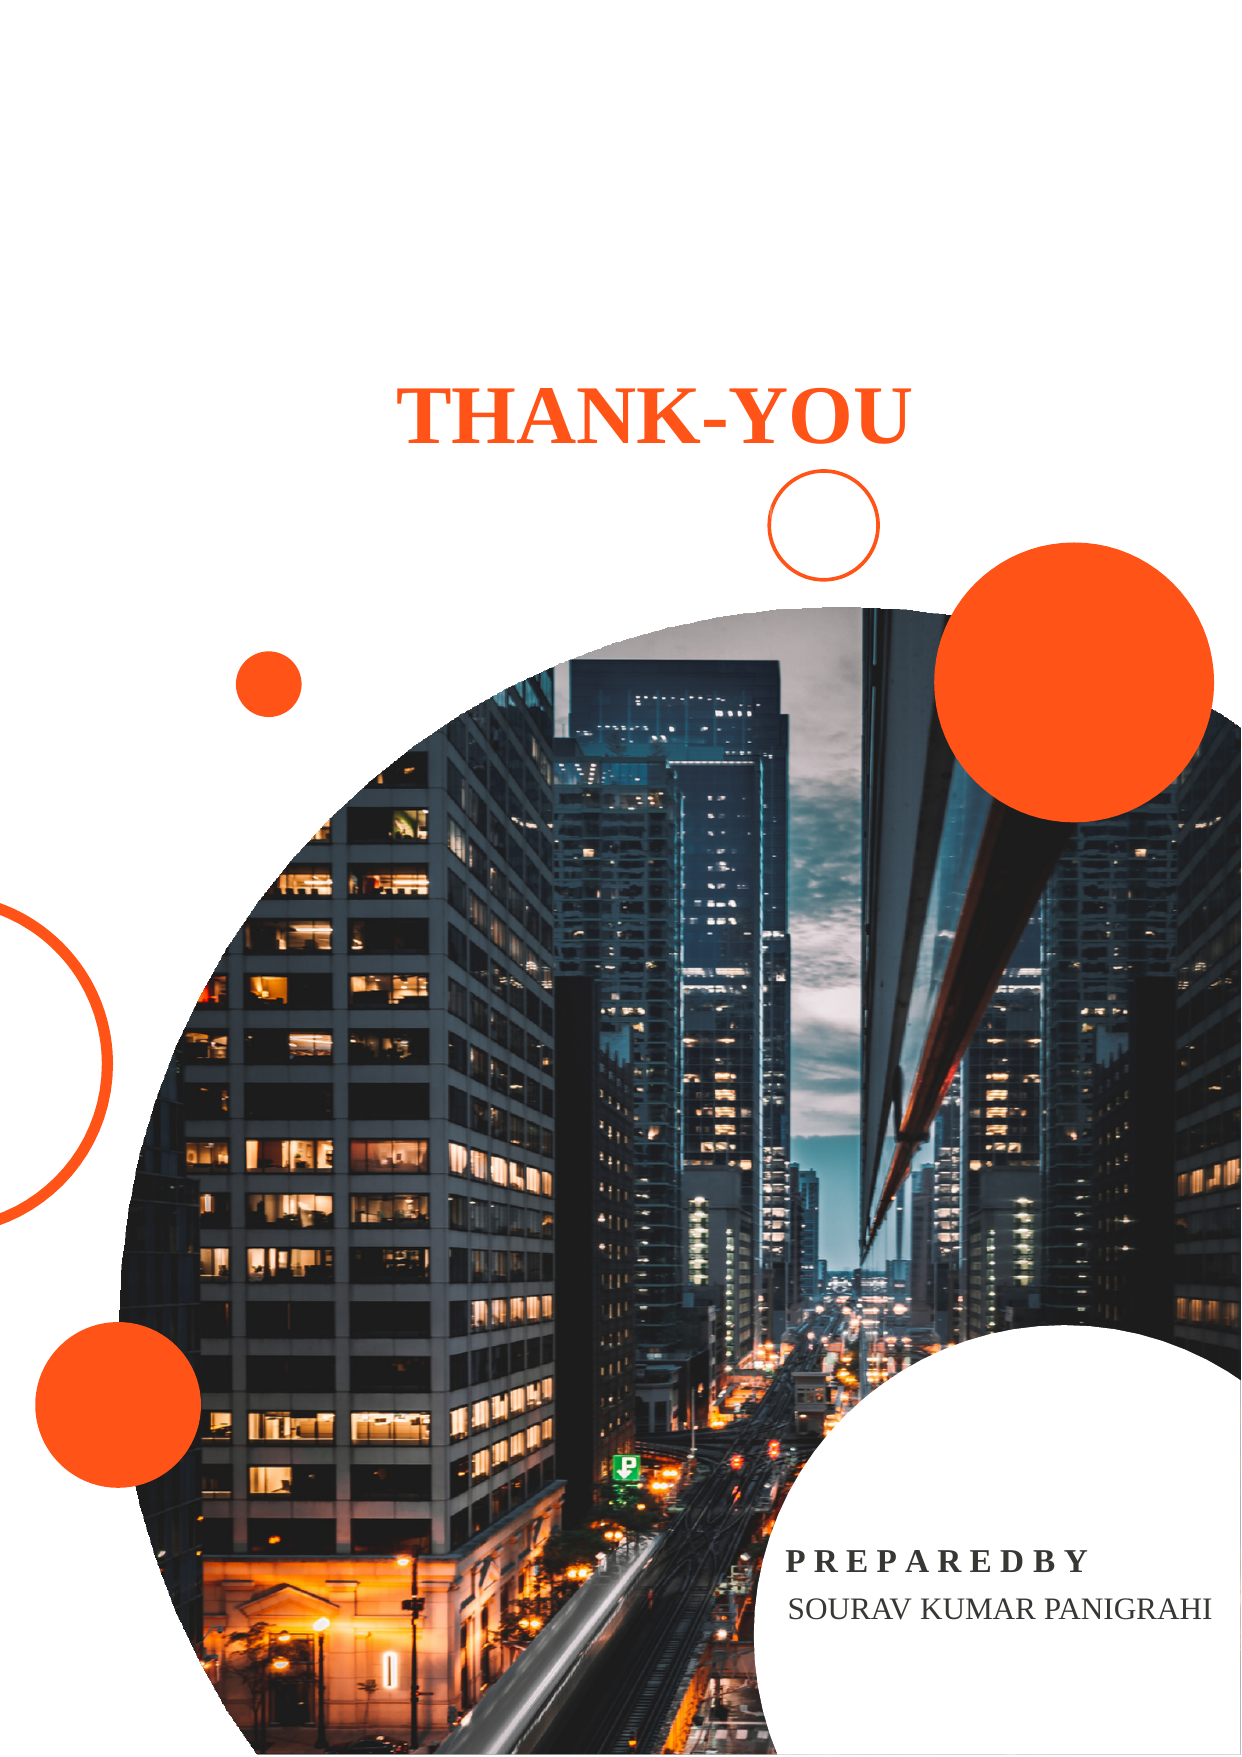

THANK-YOU

P R E P A R E D B Y
SOURAV KUMAR PANIGRAHI